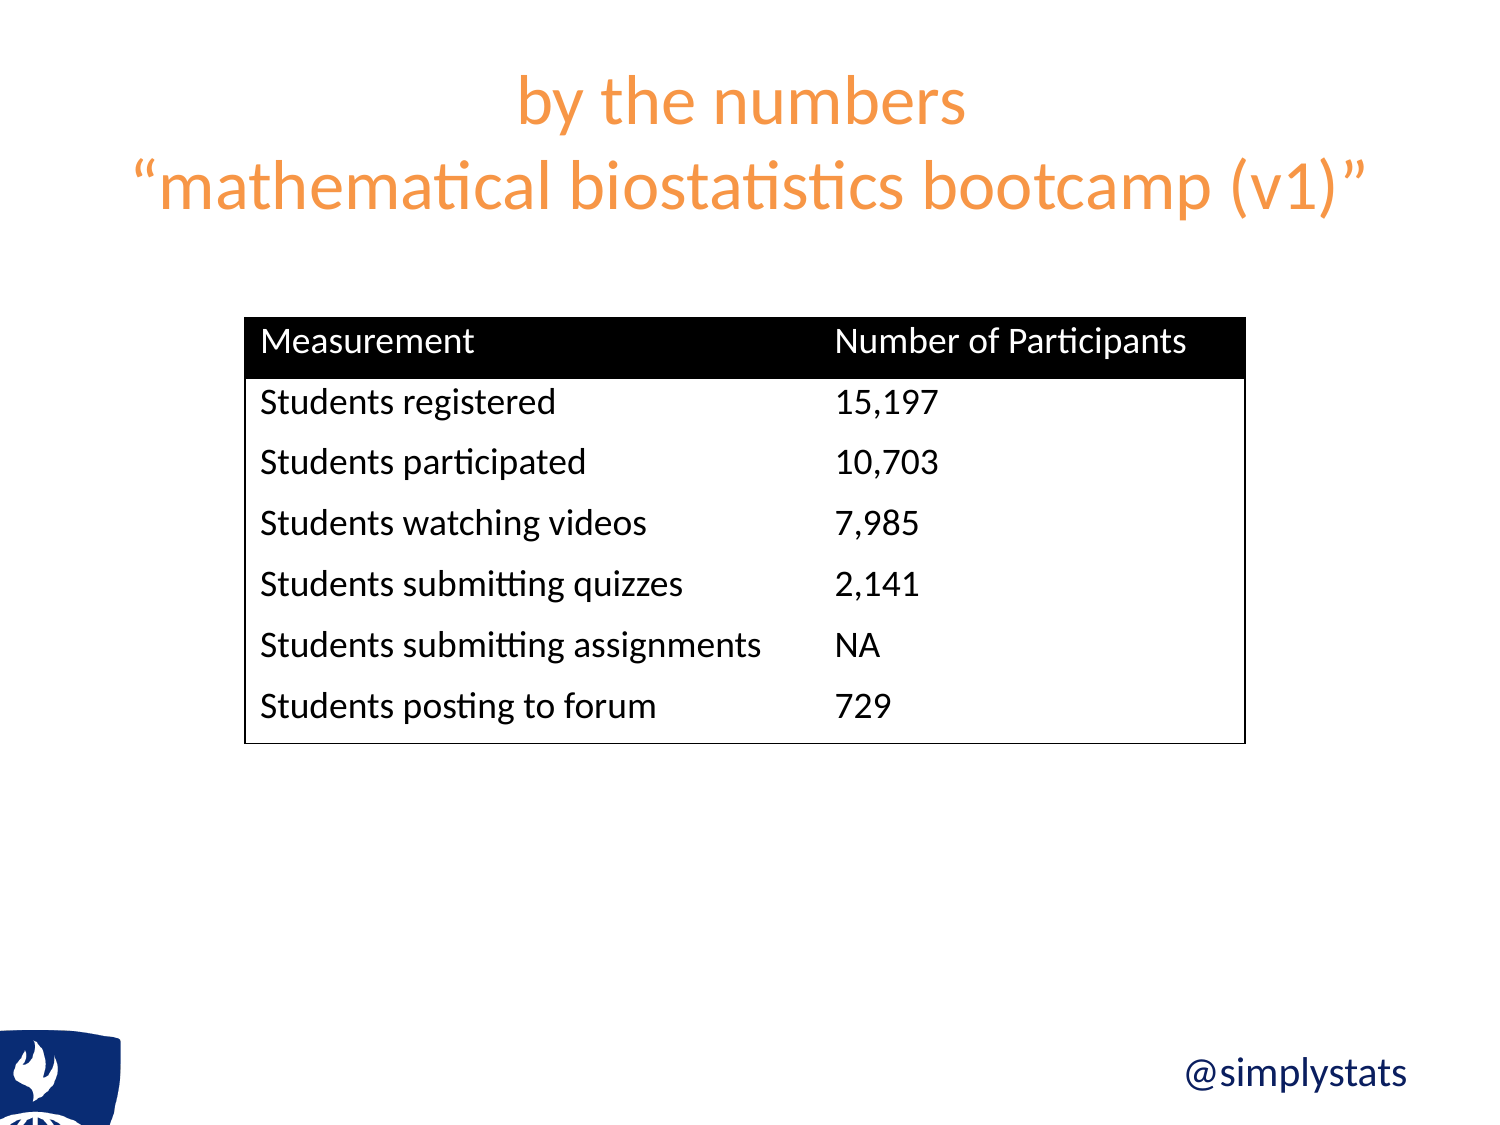

# by the numbers “mathematical biostatistics bootcamp (v1)”
| Measurement | Number of Participants |
| --- | --- |
| Students registered | 15,197 |
| Students participated | 10,703 |
| Students watching videos | 7,985 |
| Students submitting quizzes | 2,141 |
| Students submitting assignments | NA |
| Students posting to forum | 729 |